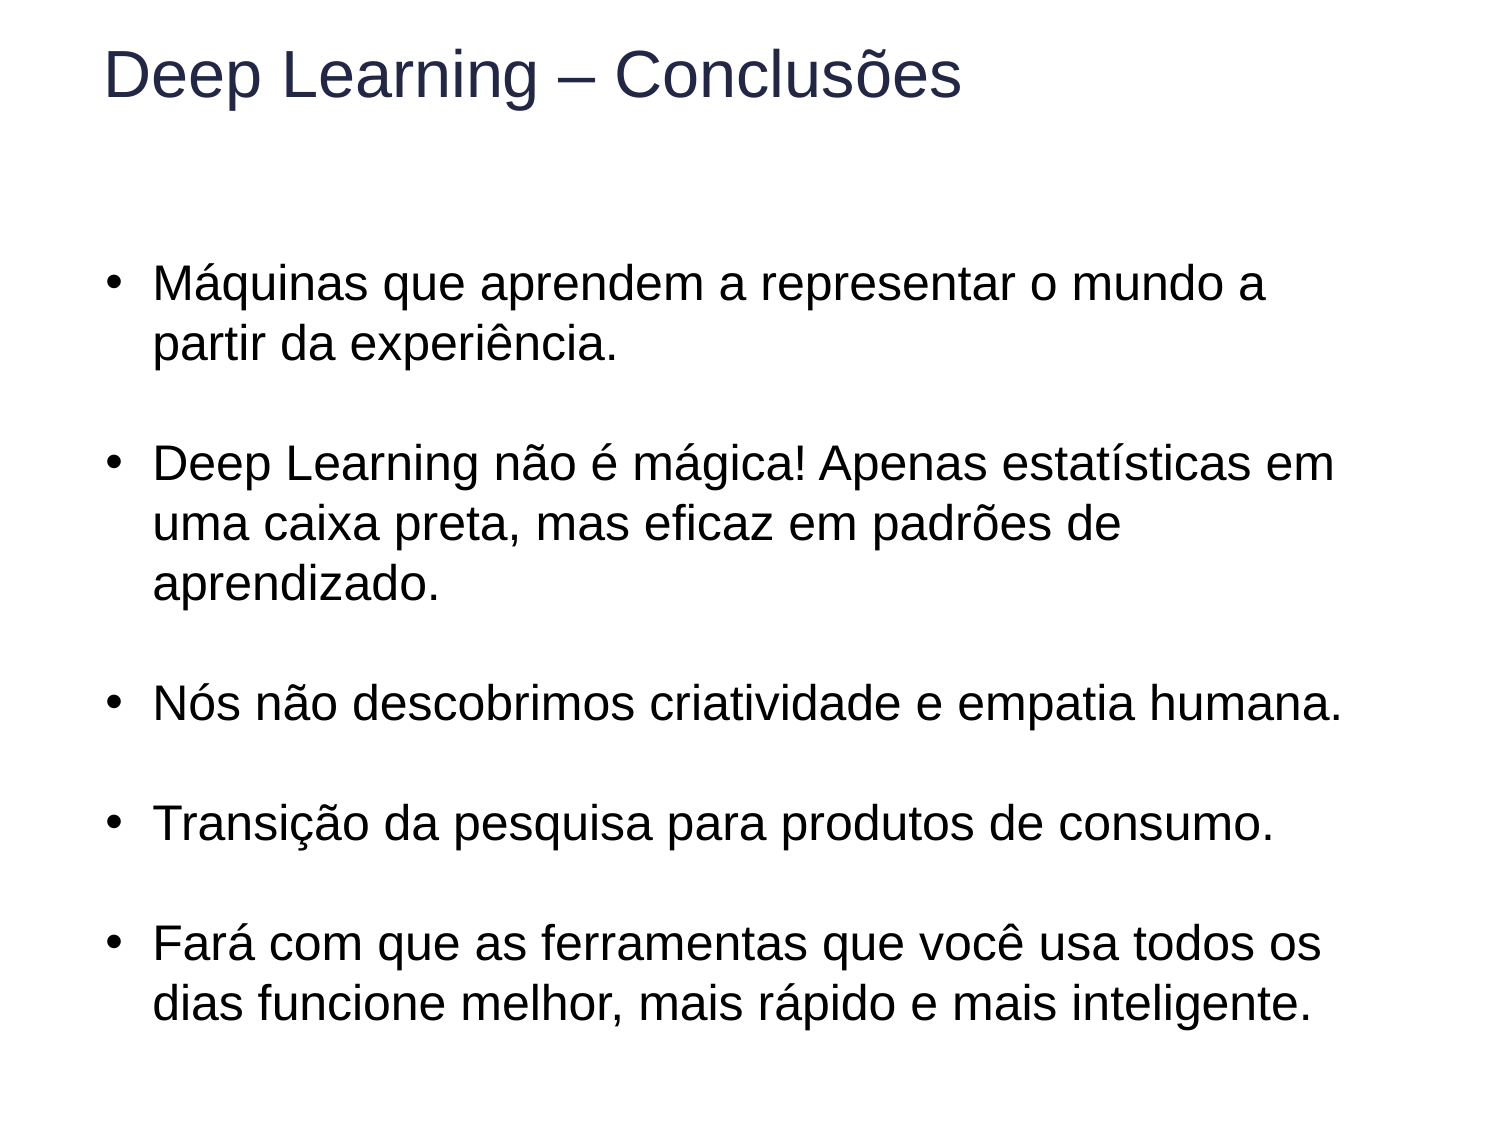

# Deep Learning – Conclusões
Máquinas que aprendem a representar o mundo a partir da experiência.

Deep Learning não é mágica! Apenas estatísticas em uma caixa preta, mas eficaz em padrões de aprendizado.

Nós não descobrimos criatividade e empatia humana.

Transição da pesquisa para produtos de consumo.

Fará com que as ferramentas que você usa todos os dias funcione melhor, mais rápido e mais inteligente.